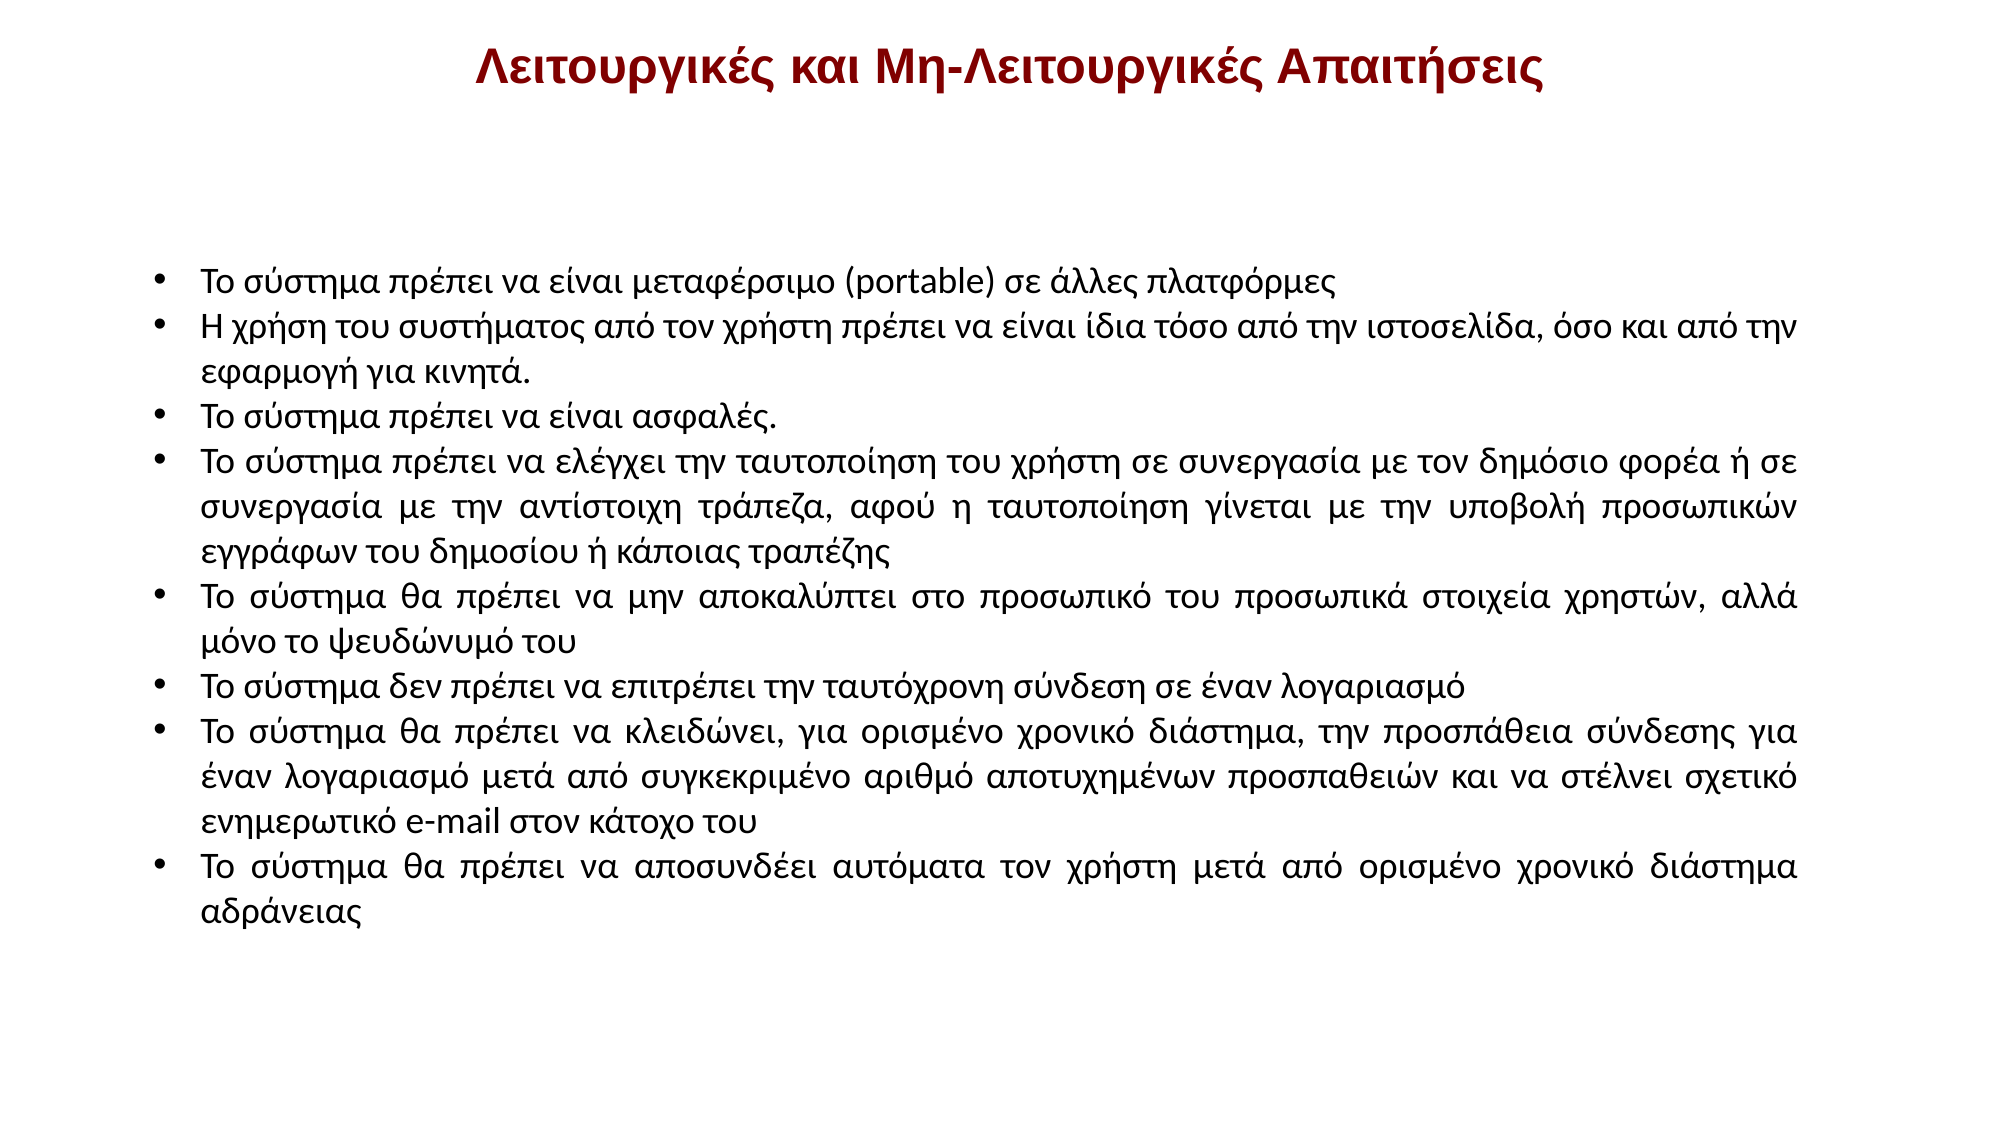

Λειτουργικές και Μη-Λειτουργικές Απαιτήσεις
Το σύστημα πρέπει να είναι μεταφέρσιμο (portable) σε άλλες πλατφόρμες
Η χρήση του συστήματος από τον χρήστη πρέπει να είναι ίδια τόσο από την ιστοσελίδα, όσο και από την εφαρμογή για κινητά.
Το σύστημα πρέπει να είναι ασφαλές.
Το σύστημα πρέπει να ελέγχει την ταυτοποίηση του χρήστη σε συνεργασία με τον δημόσιο φορέα ή σε συνεργασία με την αντίστοιχη τράπεζα, αφού η ταυτοποίηση γίνεται με την υποβολή προσωπικών εγγράφων του δημοσίου ή κάποιας τραπέζης
Το σύστημα θα πρέπει να μην αποκαλύπτει στο προσωπικό του προσωπικά στοιχεία χρηστών, αλλά μόνο το ψευδώνυμό του
Το σύστημα δεν πρέπει να επιτρέπει την ταυτόχρονη σύνδεση σε έναν λογαριασμό
Το σύστημα θα πρέπει να κλειδώνει, για ορισμένο χρονικό διάστημα, την προσπάθεια σύνδεσης για έναν λογαριασμό μετά από συγκεκριμένο αριθμό αποτυχημένων προσπαθειών και να στέλνει σχετικό ενημερωτικό e-mail στον κάτοχο του
Το σύστημα θα πρέπει να αποσυνδέει αυτόματα τον χρήστη μετά από ορισμένο χρονικό διάστημα αδράνειας